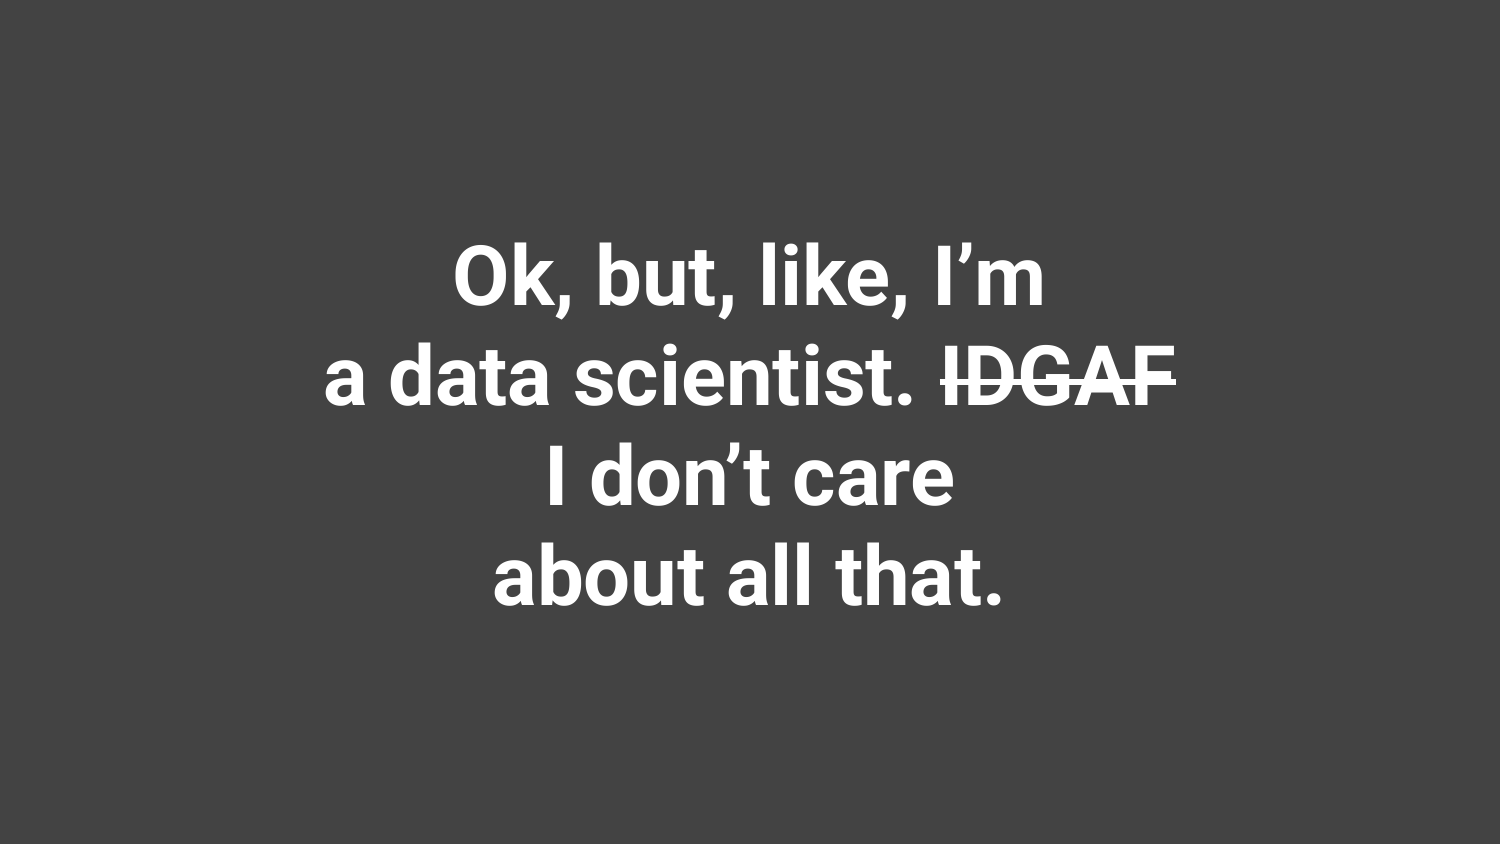

# Ok, but, like, I’m a data scientist. IDGAF I don’t care about all that.